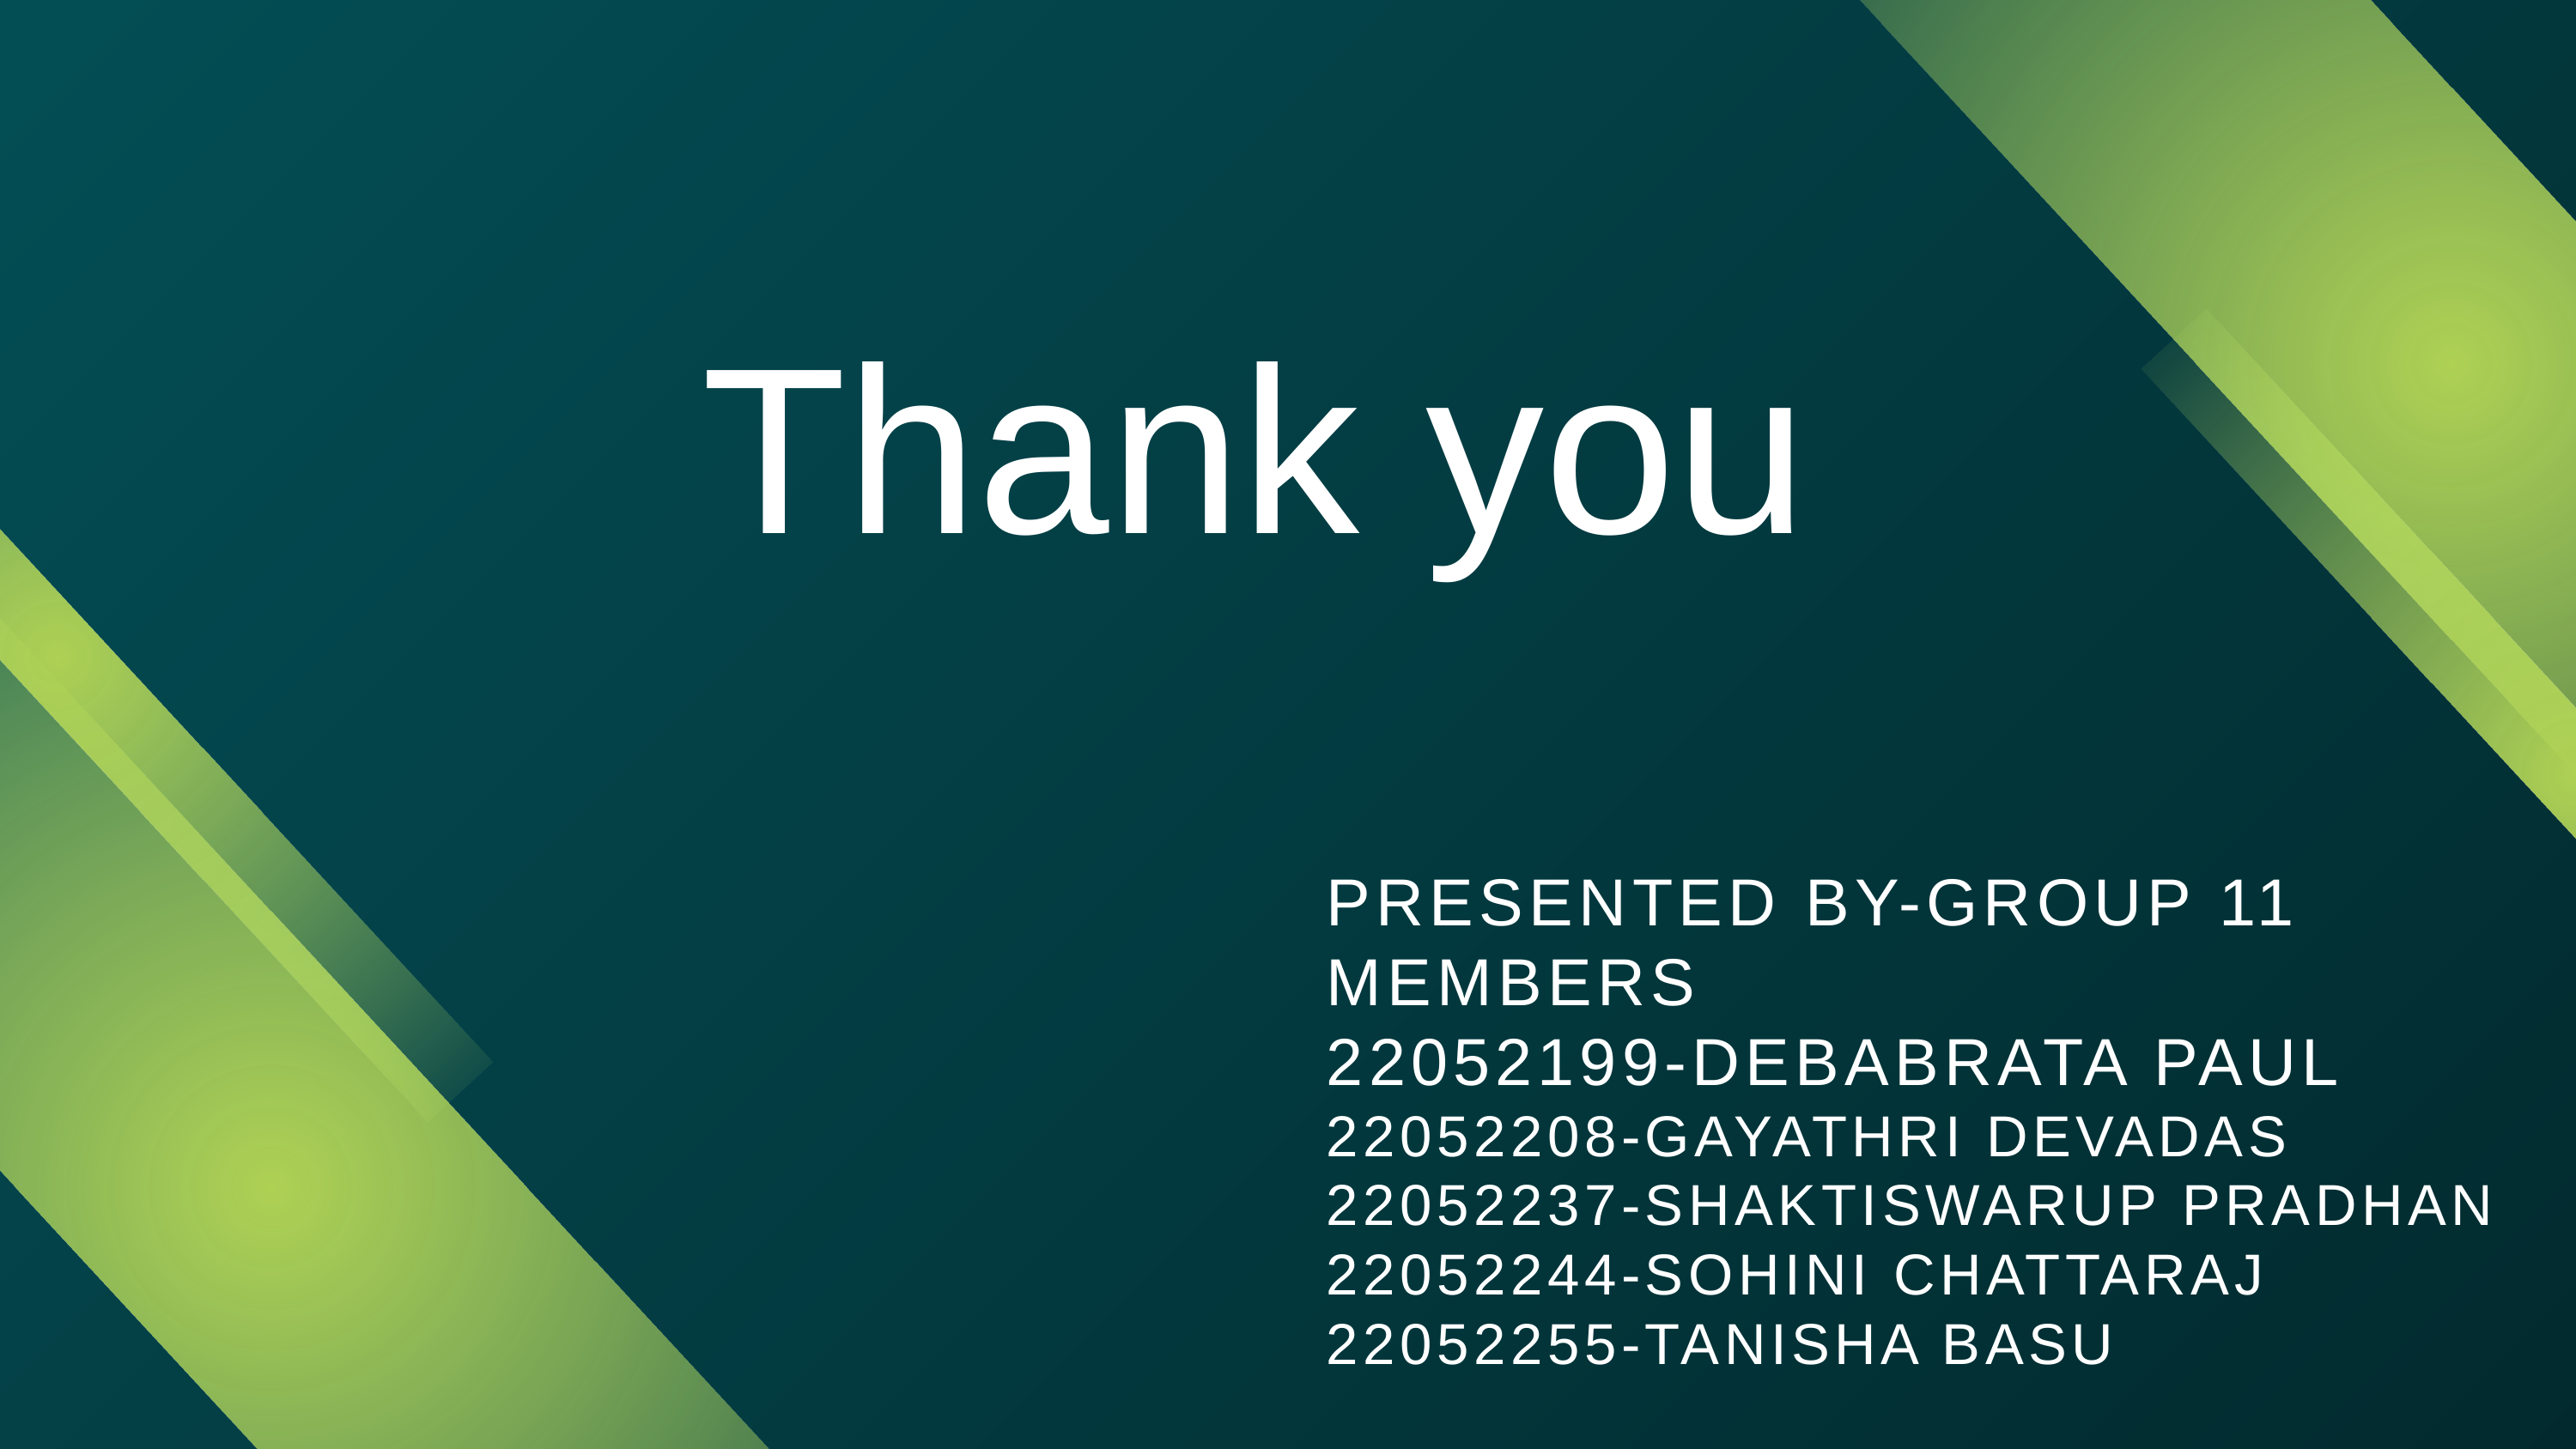

Thank you

PRESENTED BY-GROUP 11
MEMBERS
22052199-DEBABRATA PAUL
22052208-GAYATHRI DEVADAS
22052237-SHAKTISWARUP PRADHAN
22052244-SOHINI CHATTARAJ
22052255-TANISHA BASU